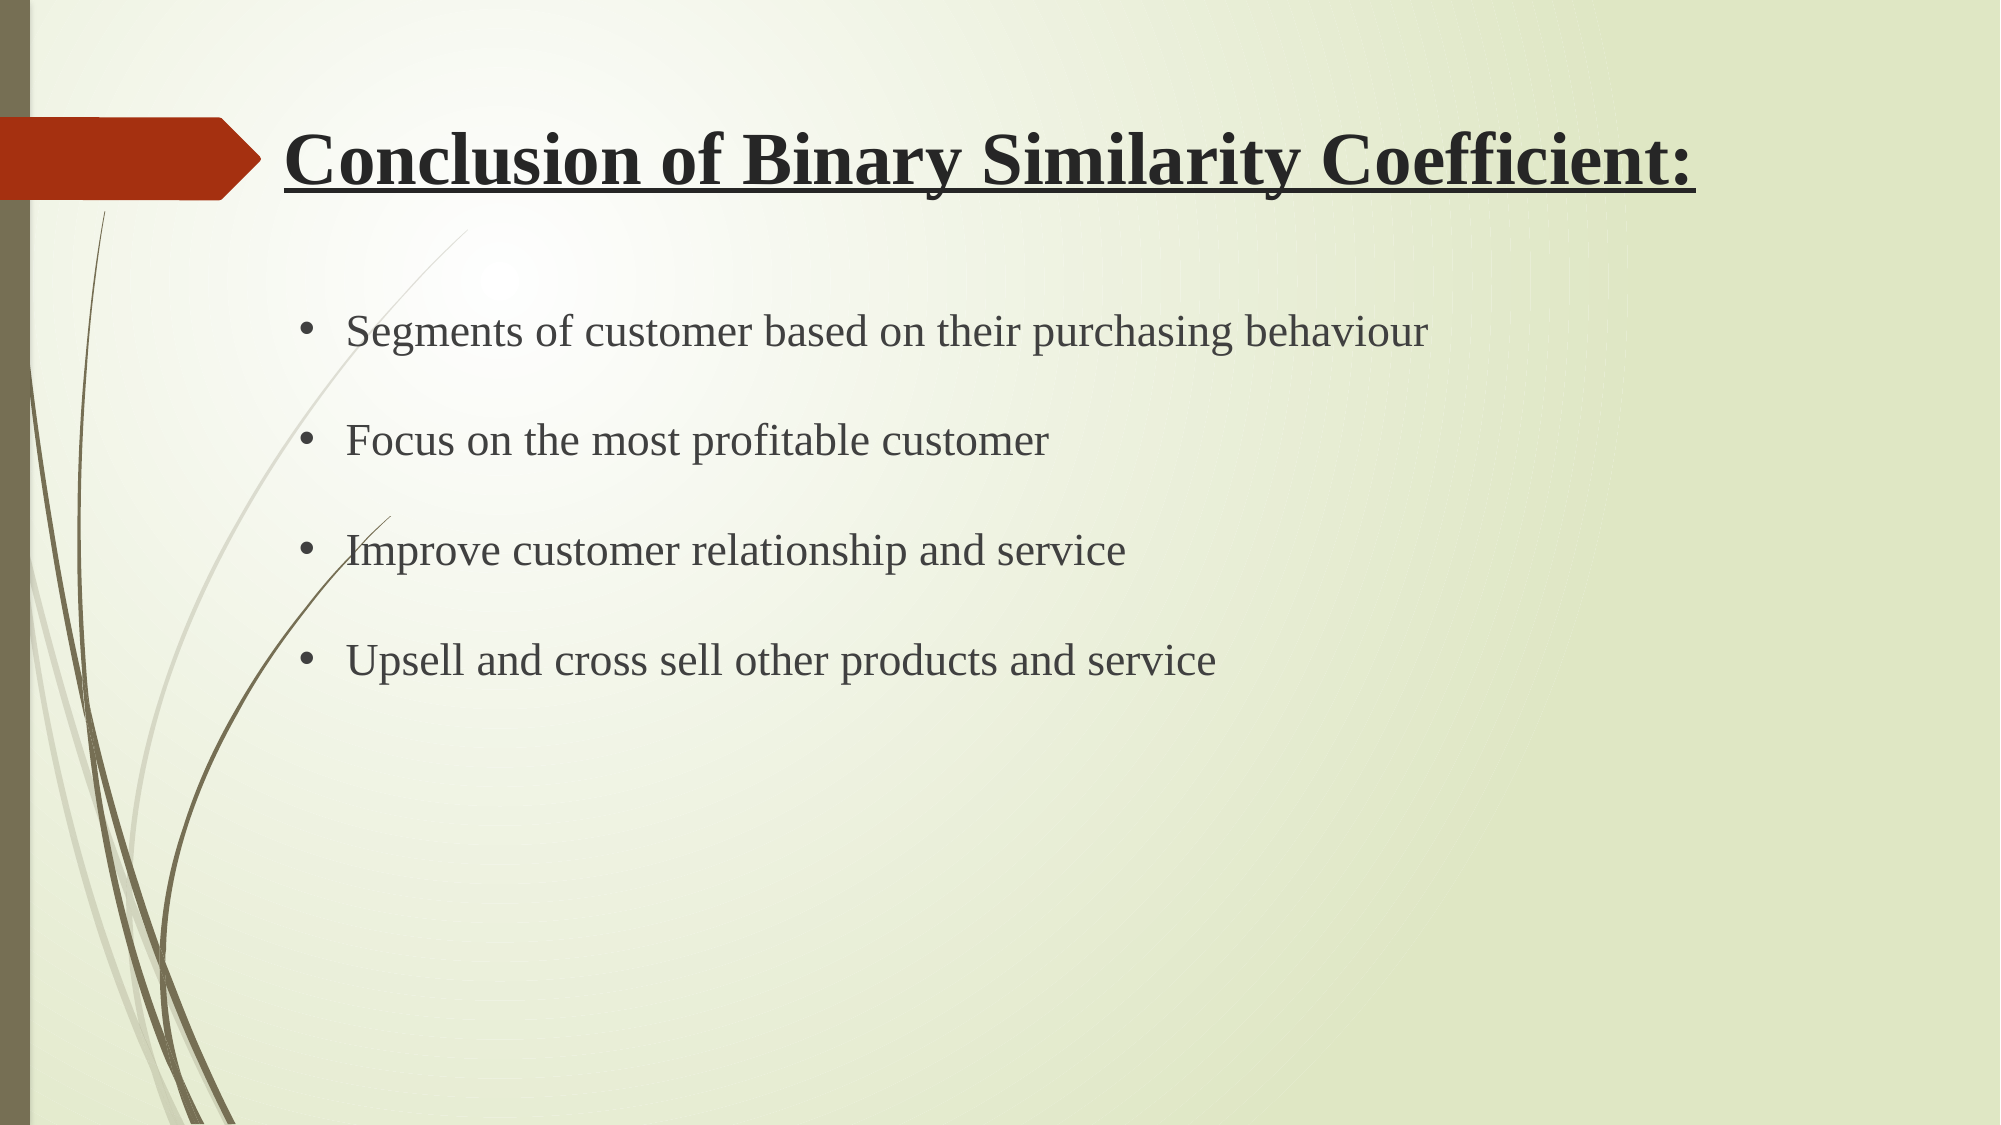

# Conclusion of Binary Similarity Coefficient:
Segments of customer based on their purchasing behaviour

Focus on the most profitable customer

Improve customer relationship and service

Upsell and cross sell other products and service